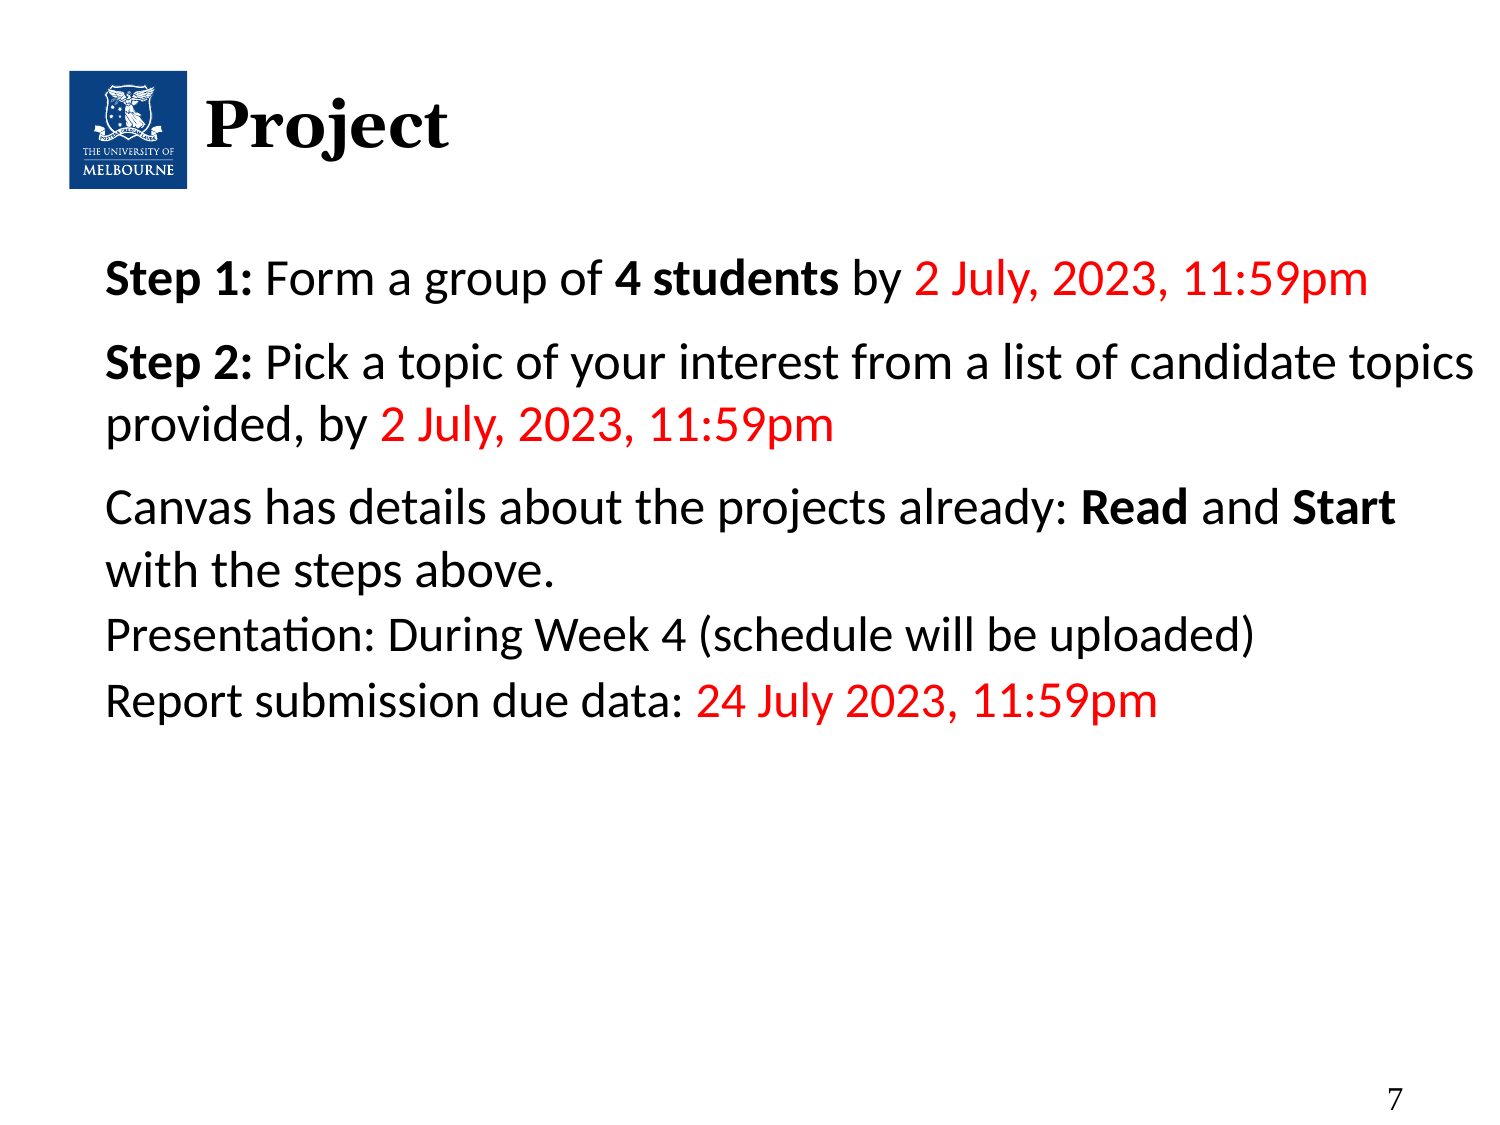

# Project
Step 1: Form a group of 4 students by 2 July, 2023, 11:59pm
Step 2: Pick a topic of your interest from a list of candidate topics provided, by 2 July, 2023, 11:59pm
Canvas has details about the projects already: Read and Start with the steps above.
Presentation: During Week 4 (schedule will be uploaded)
Report submission due data: 24 July 2023, 11:59pm